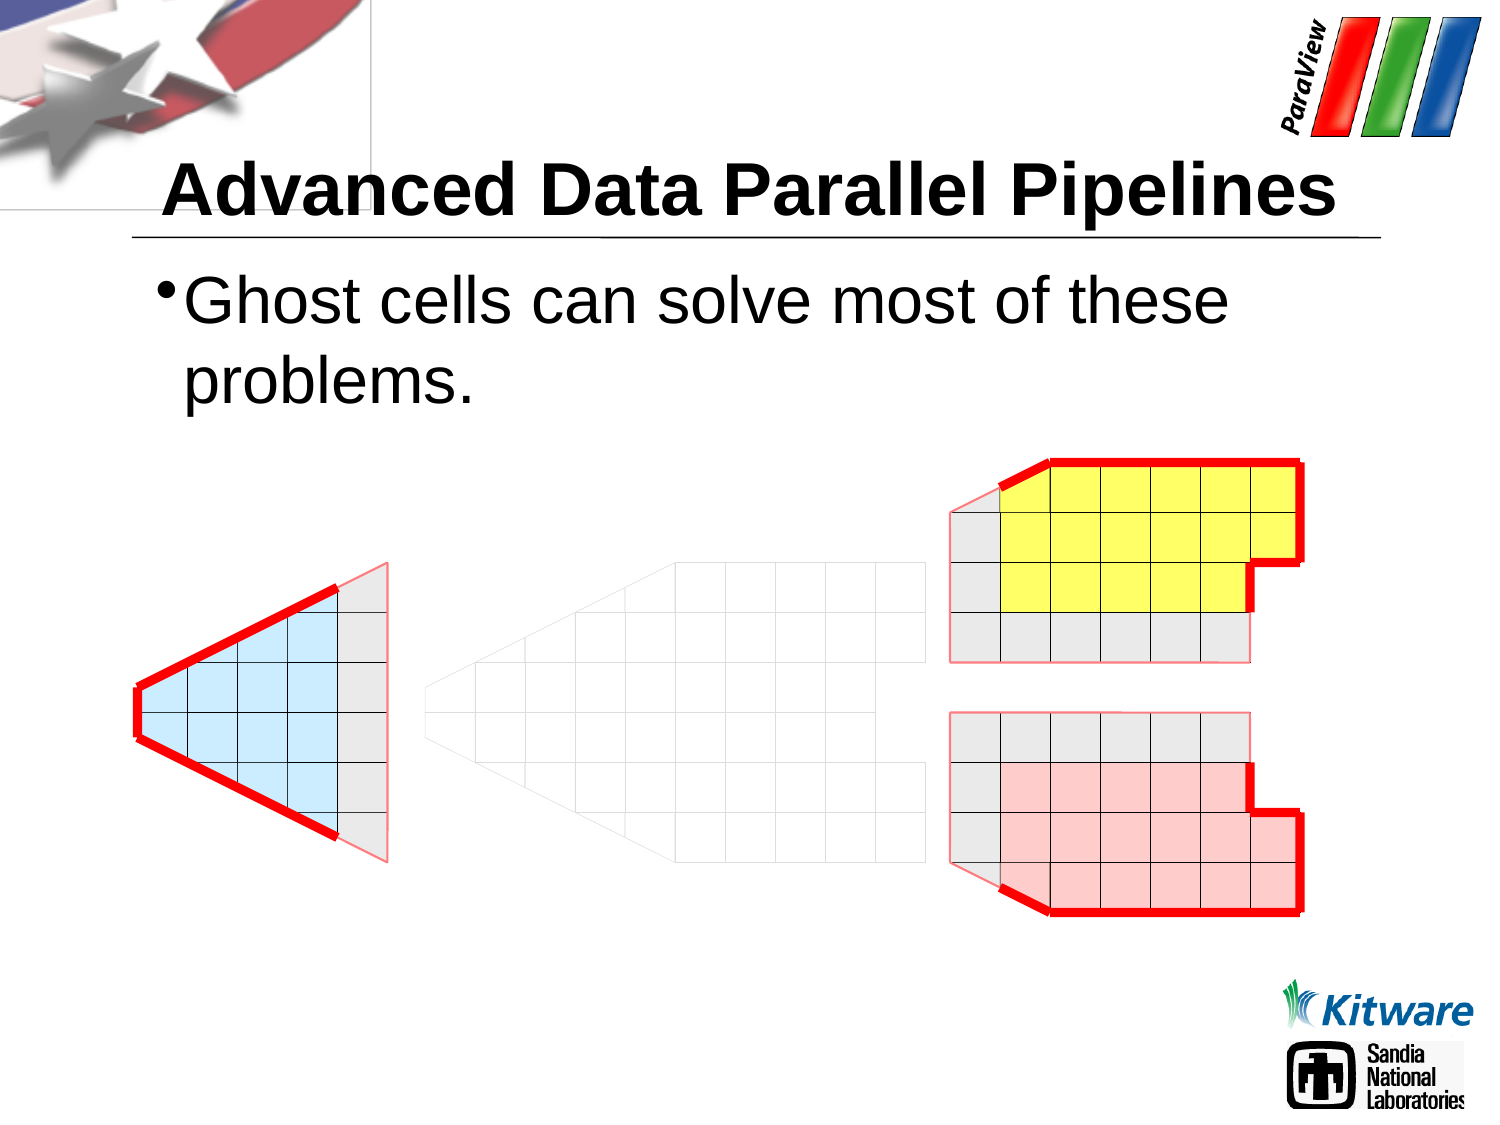

# Advanced Data Parallel Pipelines
Ghost cells can solve most of these problems.